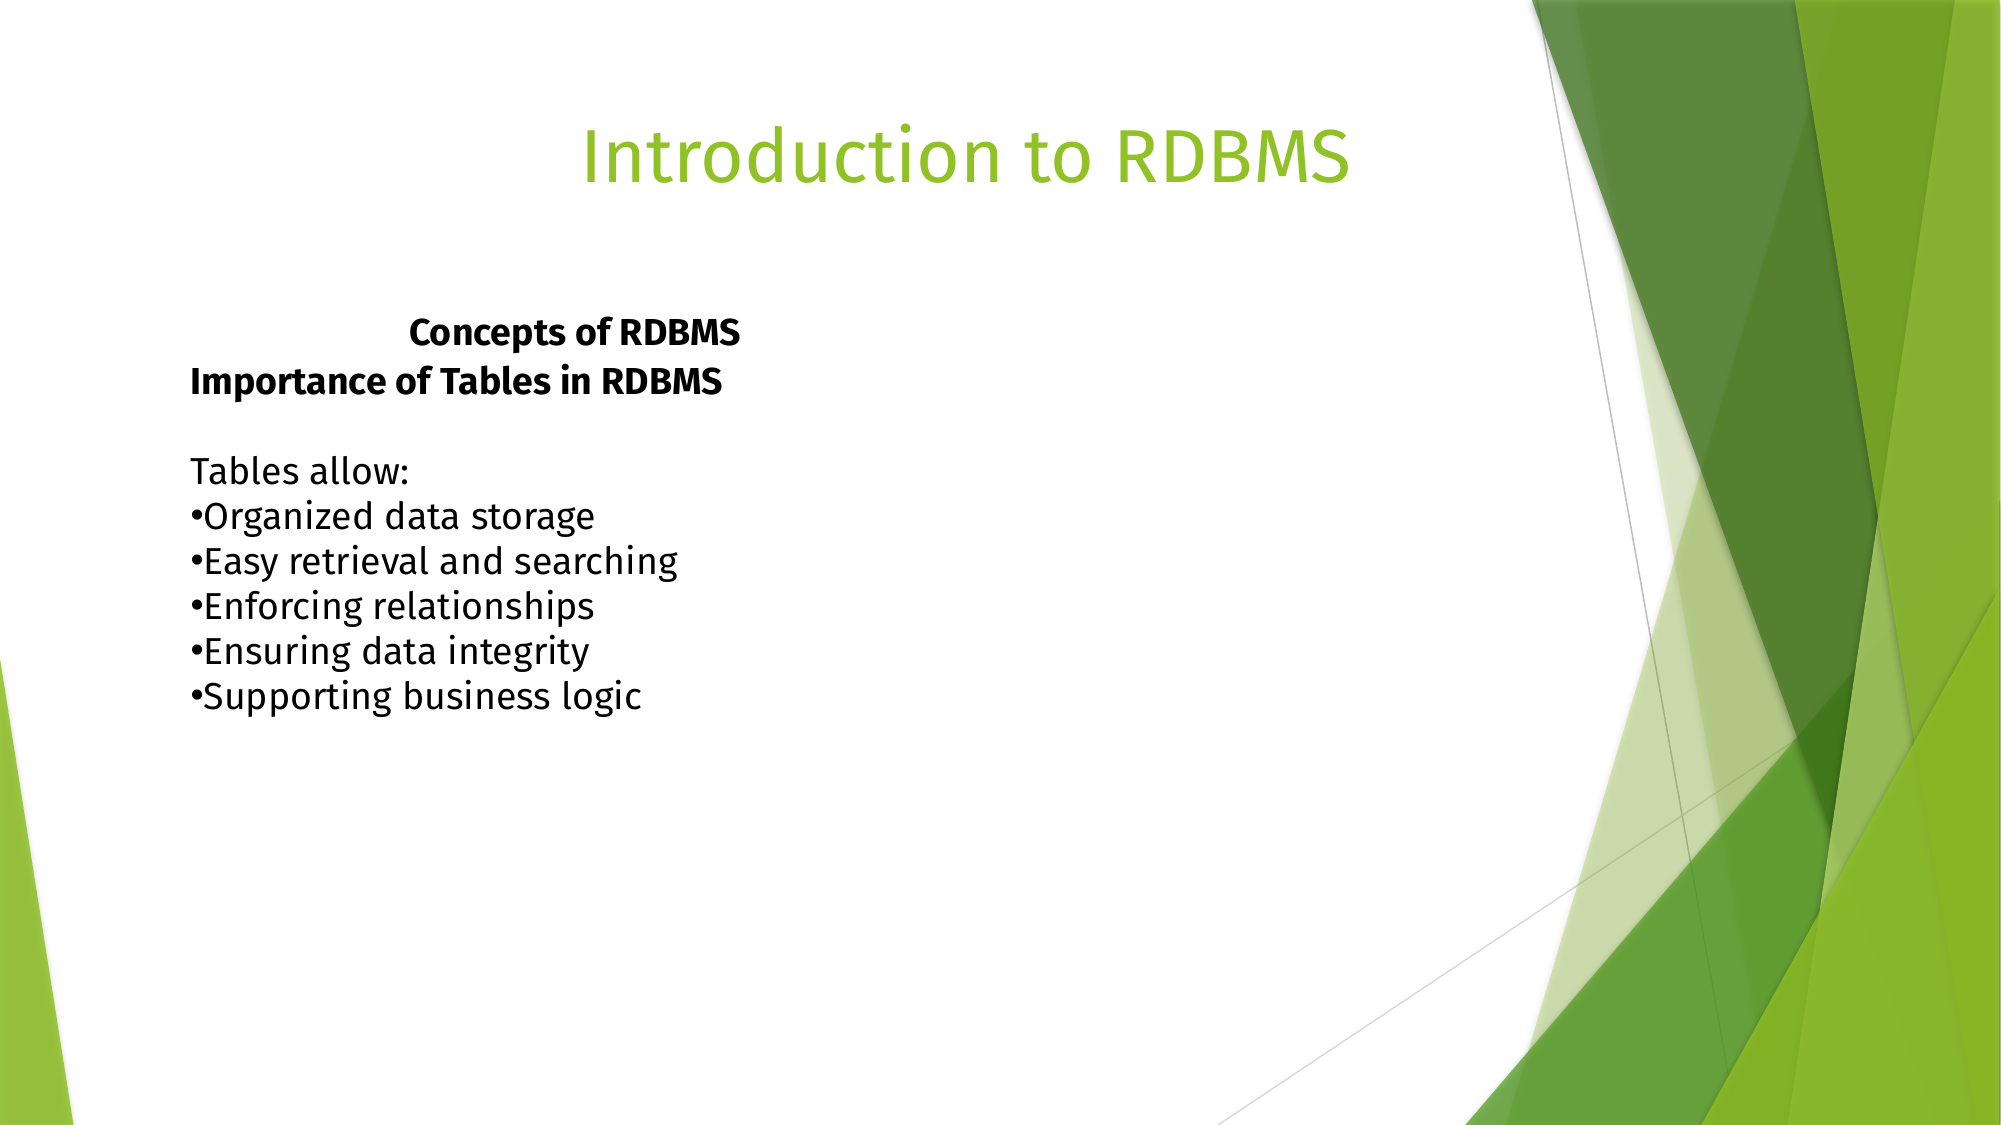

# Introduction to RDBMS
						Concepts of RDBMS

Importance of Tables in RDBMS

Tables allow:
Organized data storage
Easy retrieval and searching
Enforcing relationships
Ensuring data integrity
Supporting business logic